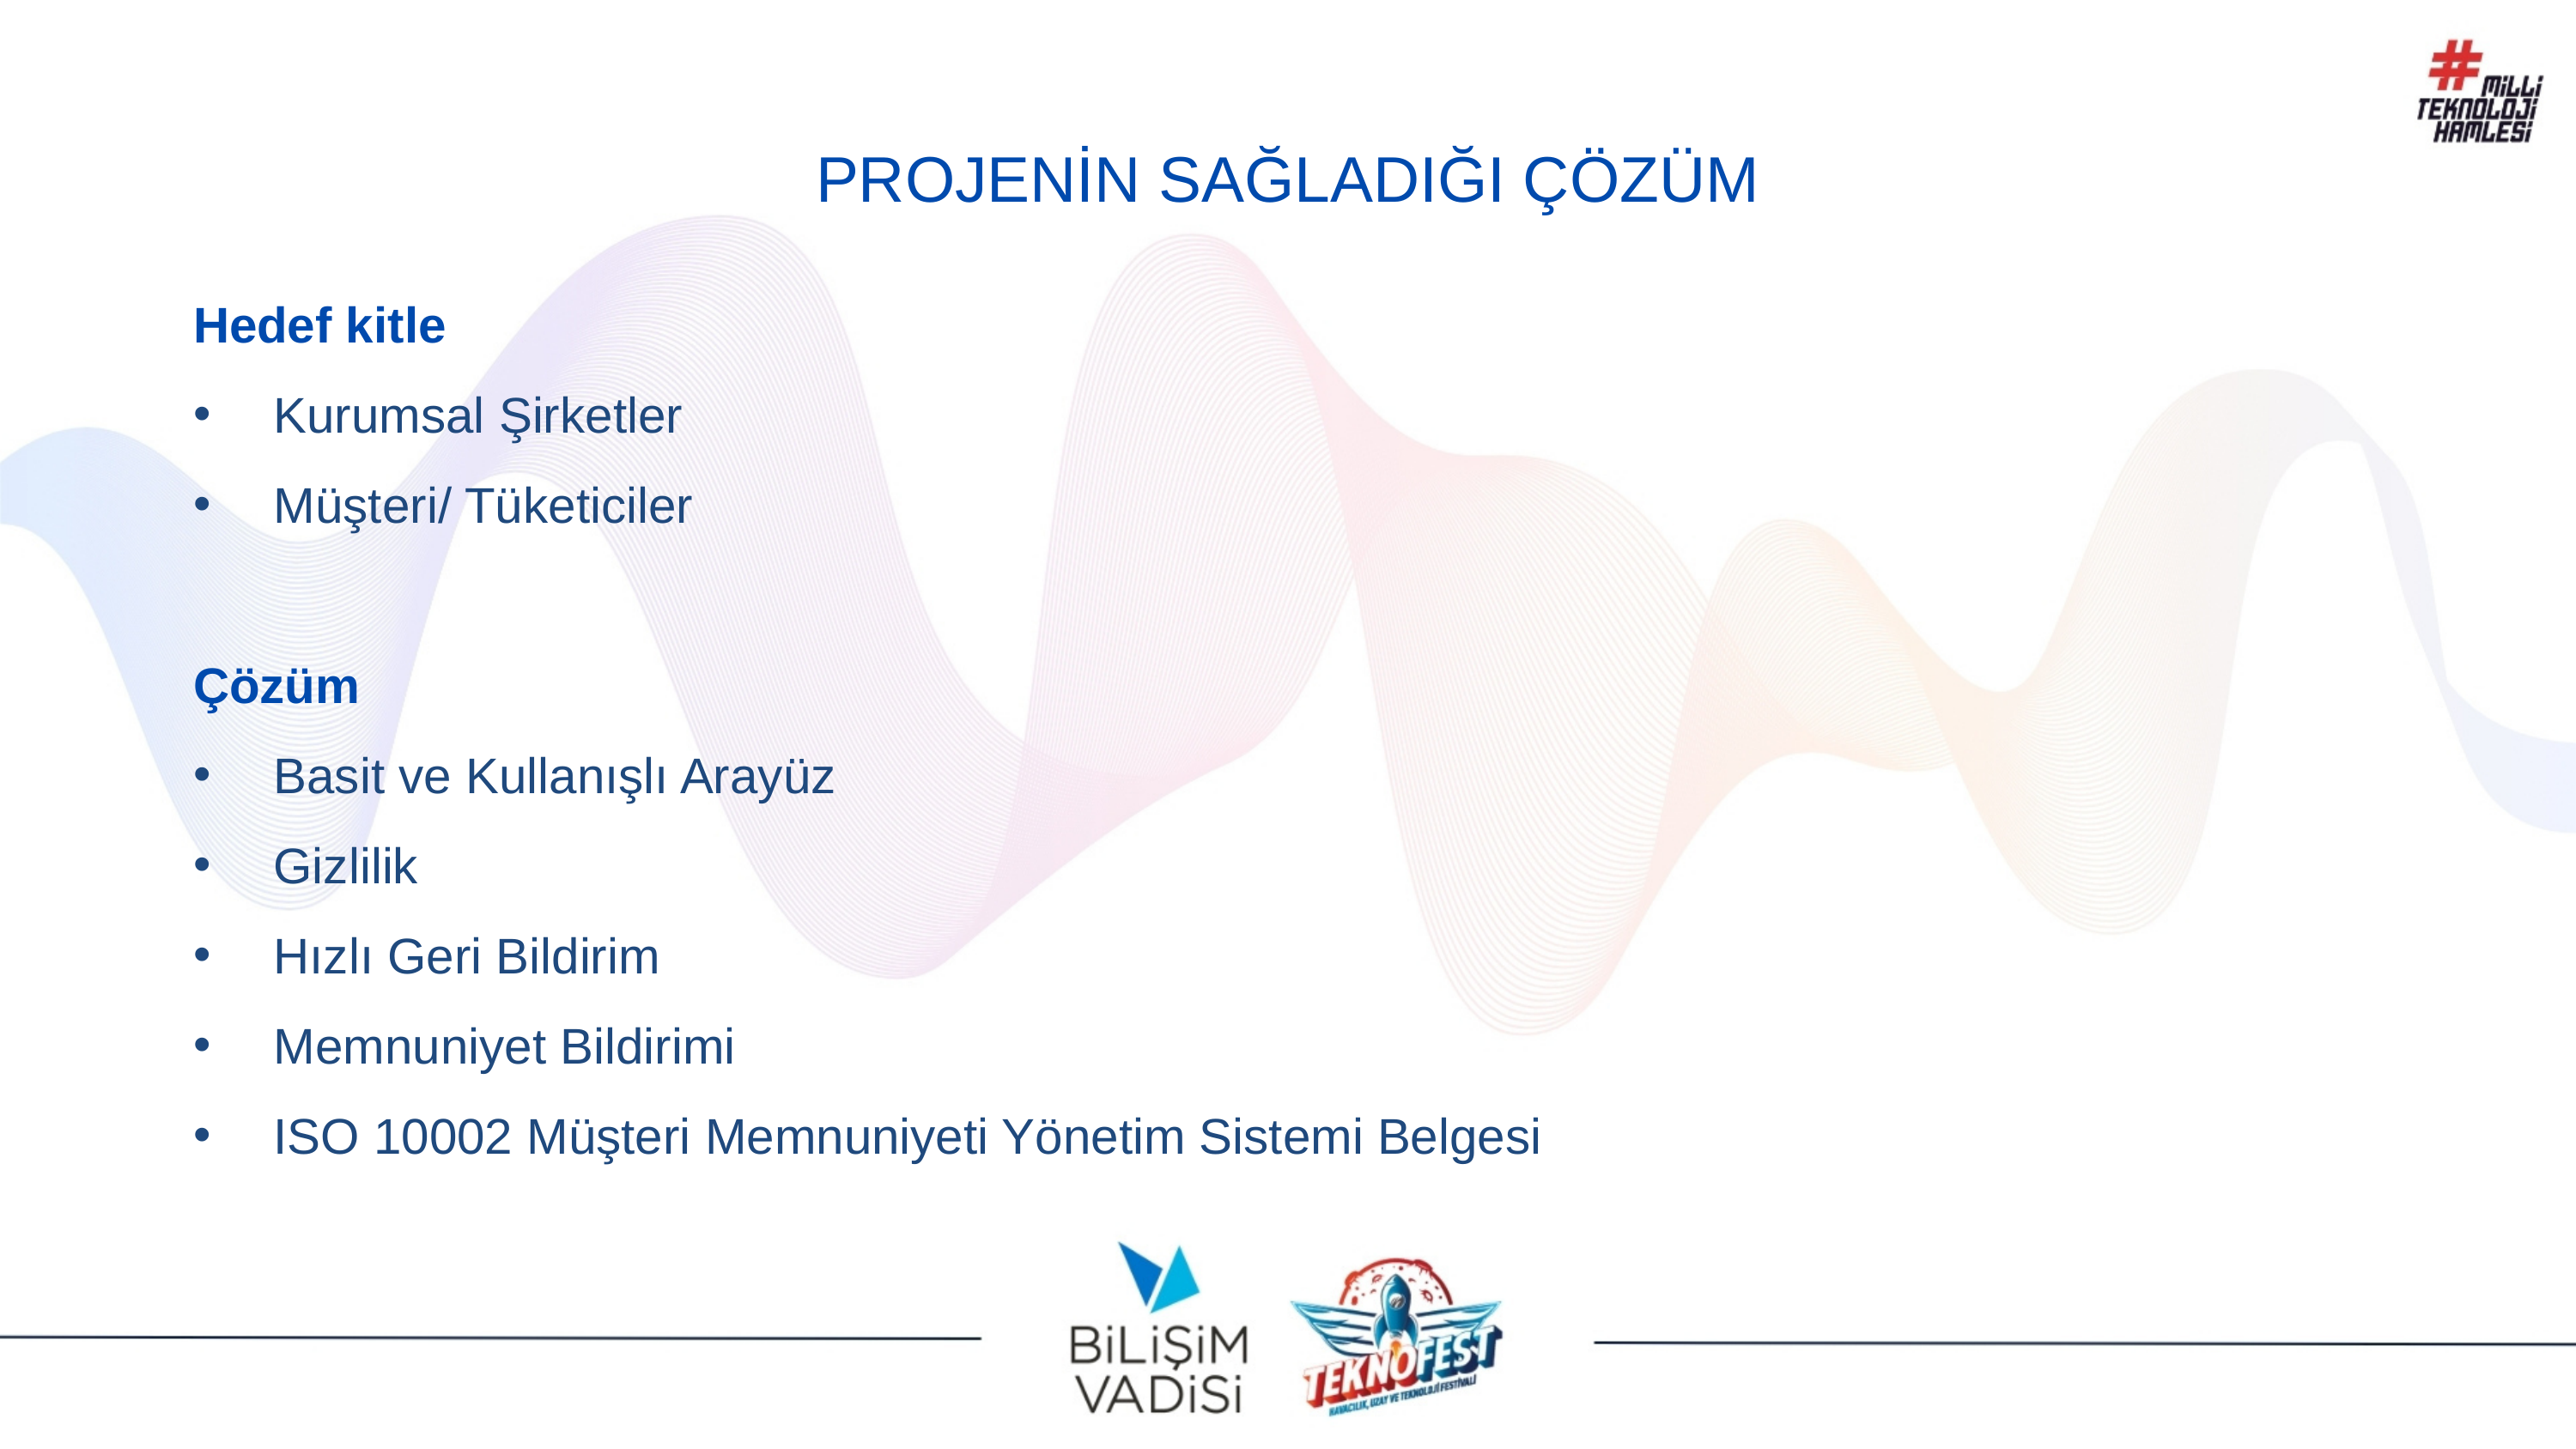

PROJENİN SAĞLADIĞI ÇÖZÜM
Hedef kitle
Kurumsal Şirketler
Müşteri/ Tüketiciler

Çözüm
Basit ve Kullanışlı Arayüz
Gizlilik
Hızlı Geri Bildirim
Memnuniyet Bildirimi
ISO 10002 Müşteri Memnuniyeti Yönetim Sistemi Belgesi